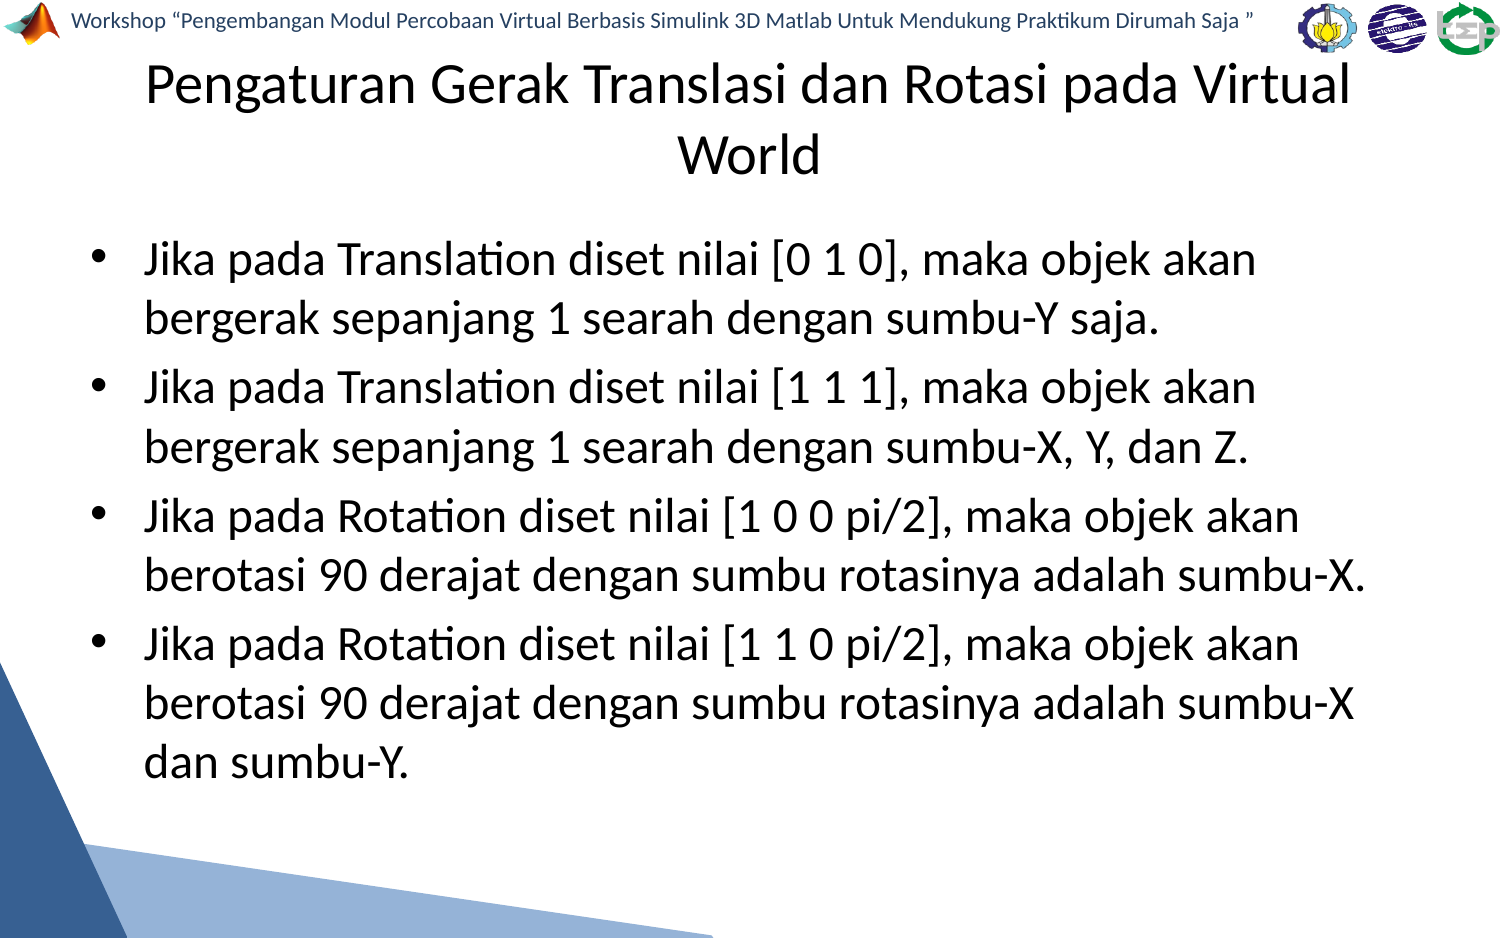

# Pengaturan Gerak Translasi dan Rotasi pada Virtual World
Jika pada Translation diset nilai [0 1 0], maka objek akan bergerak sepanjang 1 searah dengan sumbu-Y saja.
Jika pada Translation diset nilai [1 1 1], maka objek akan bergerak sepanjang 1 searah dengan sumbu-X, Y, dan Z.
Jika pada Rotation diset nilai [1 0 0 pi/2], maka objek akan berotasi 90 derajat dengan sumbu rotasinya adalah sumbu-X.
Jika pada Rotation diset nilai [1 1 0 pi/2], maka objek akan berotasi 90 derajat dengan sumbu rotasinya adalah sumbu-X dan sumbu-Y.